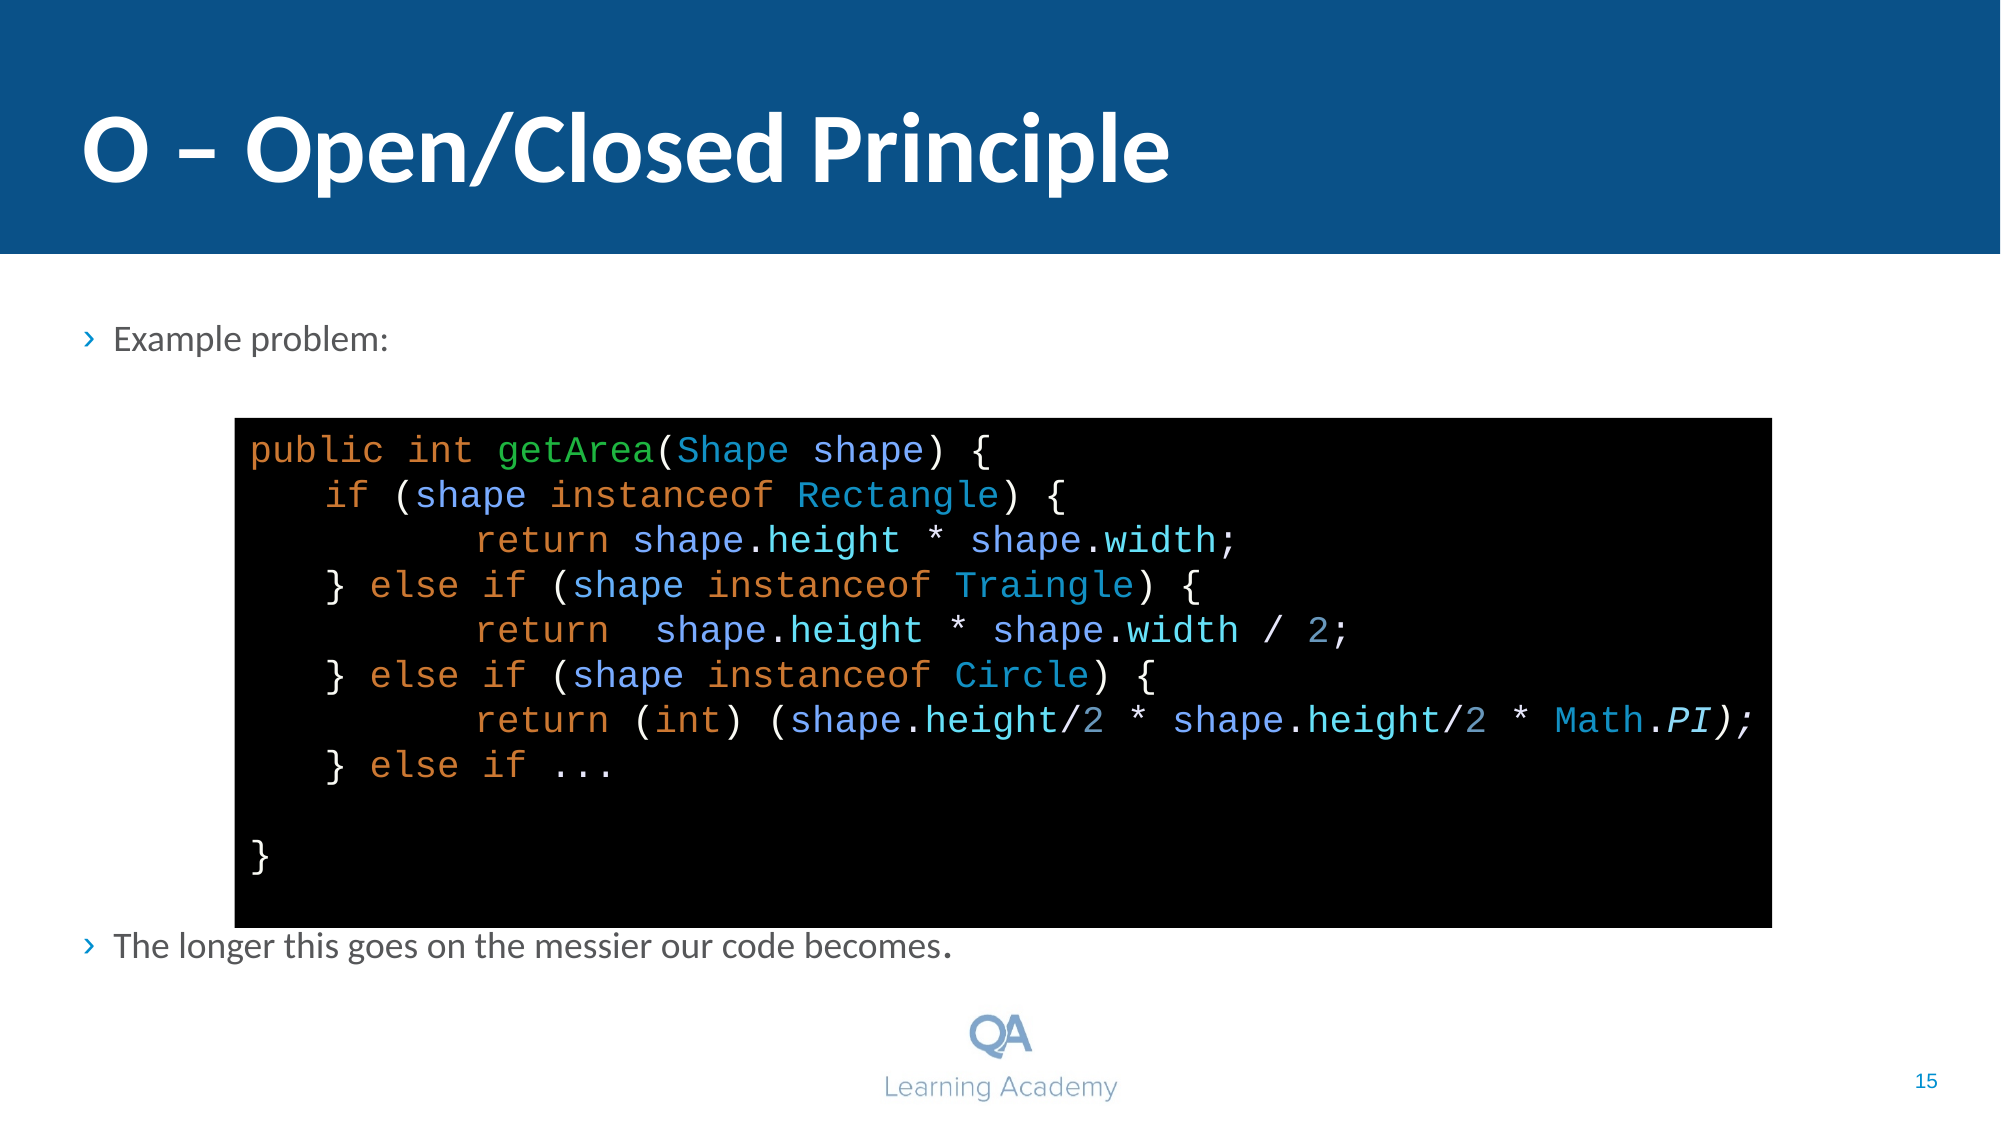

# O – Open/Closed Principle
Example problem:

The longer this goes on the messier our code becomes.

public int getArea(Shape shape) {
if (shape instanceof Rectangle) {
	return shape.height * shape.width;
} else if (shape instanceof Traingle) {
	return  shape.height * shape.width / 2;
} else if (shape instanceof Circle) {
	return (int) (shape.height/2 * shape.height/2 * Math.PI);
} else if ...

}